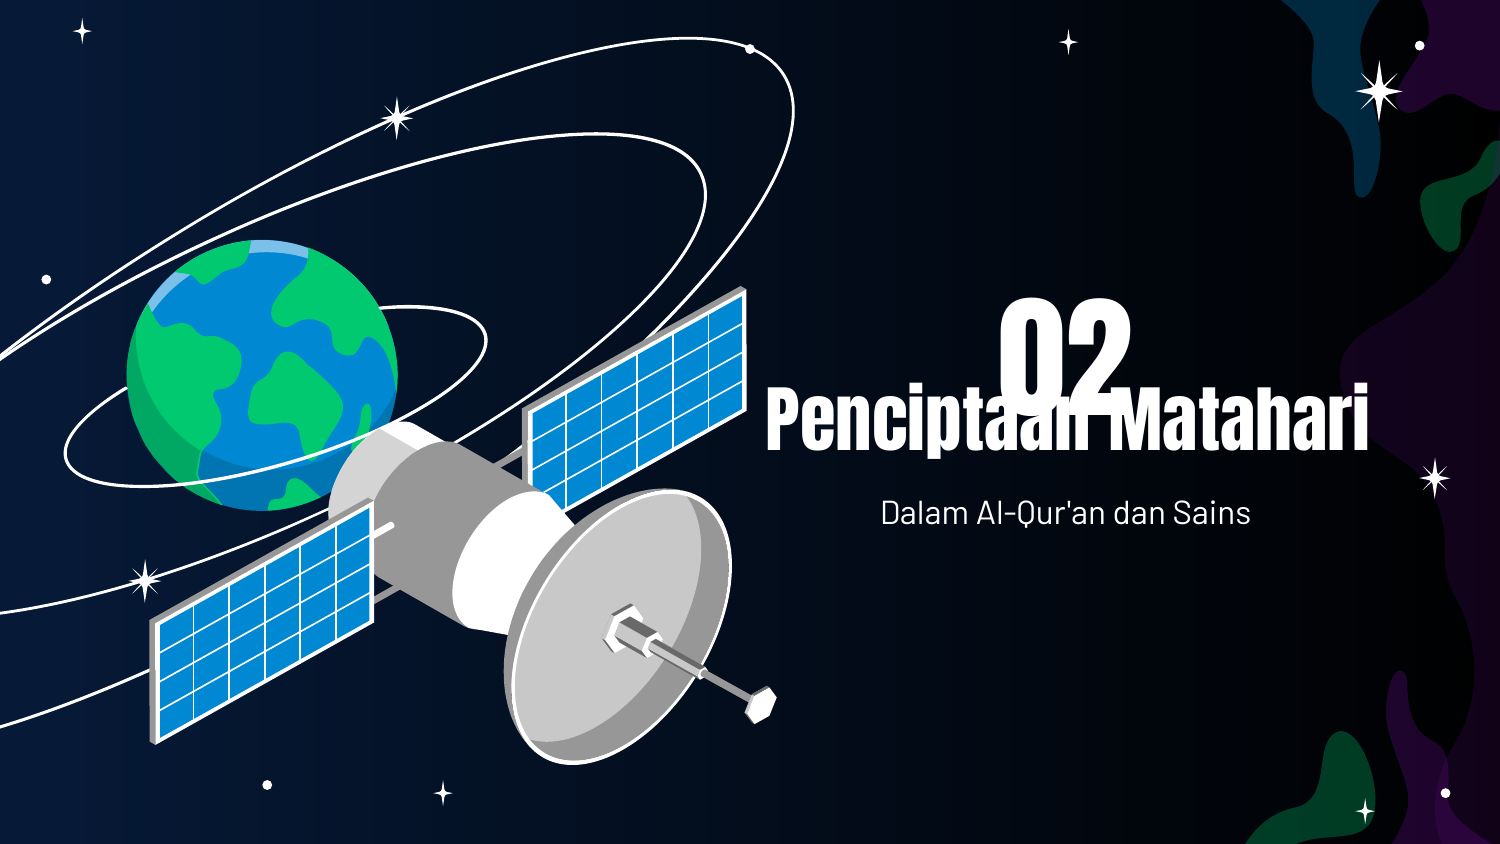

02

# Penciptaan Matahari
Dalam Al-Qur'an dan Sains